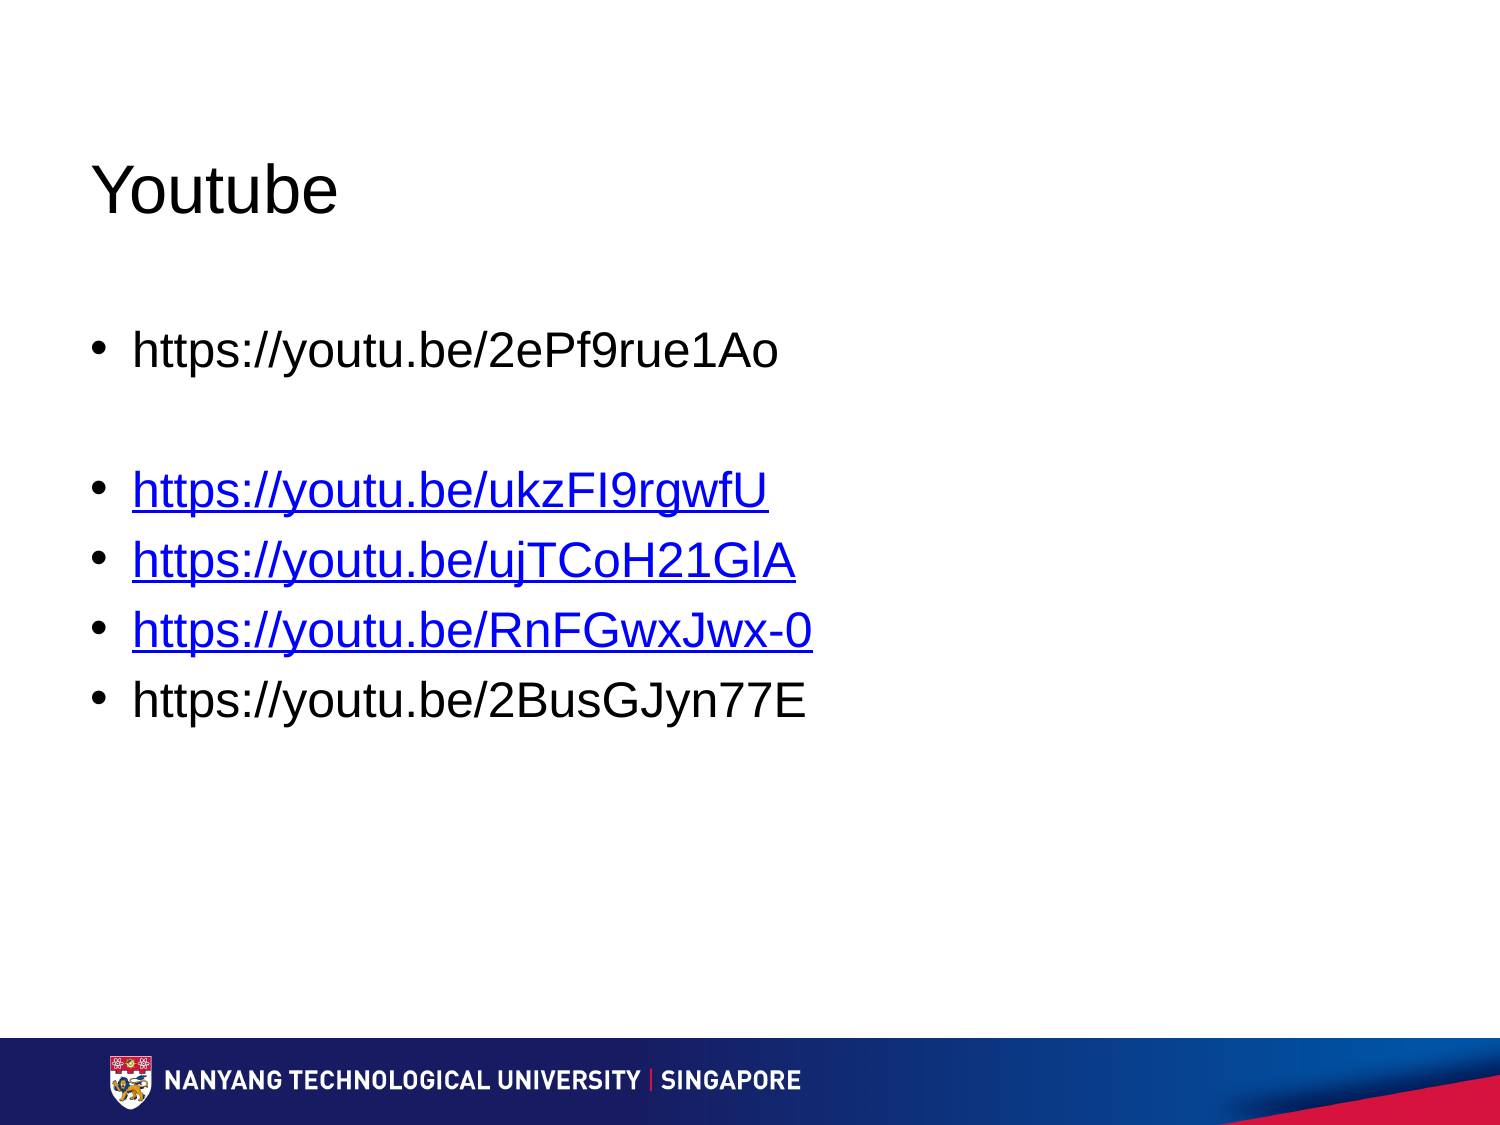

# Youtube
https://youtu.be/2ePf9rue1Ao

https://youtu.be/ukzFI9rgwfU
https://youtu.be/ujTCoH21GlA
https://youtu.be/RnFGwxJwx-0
https://youtu.be/2BusGJyn77E